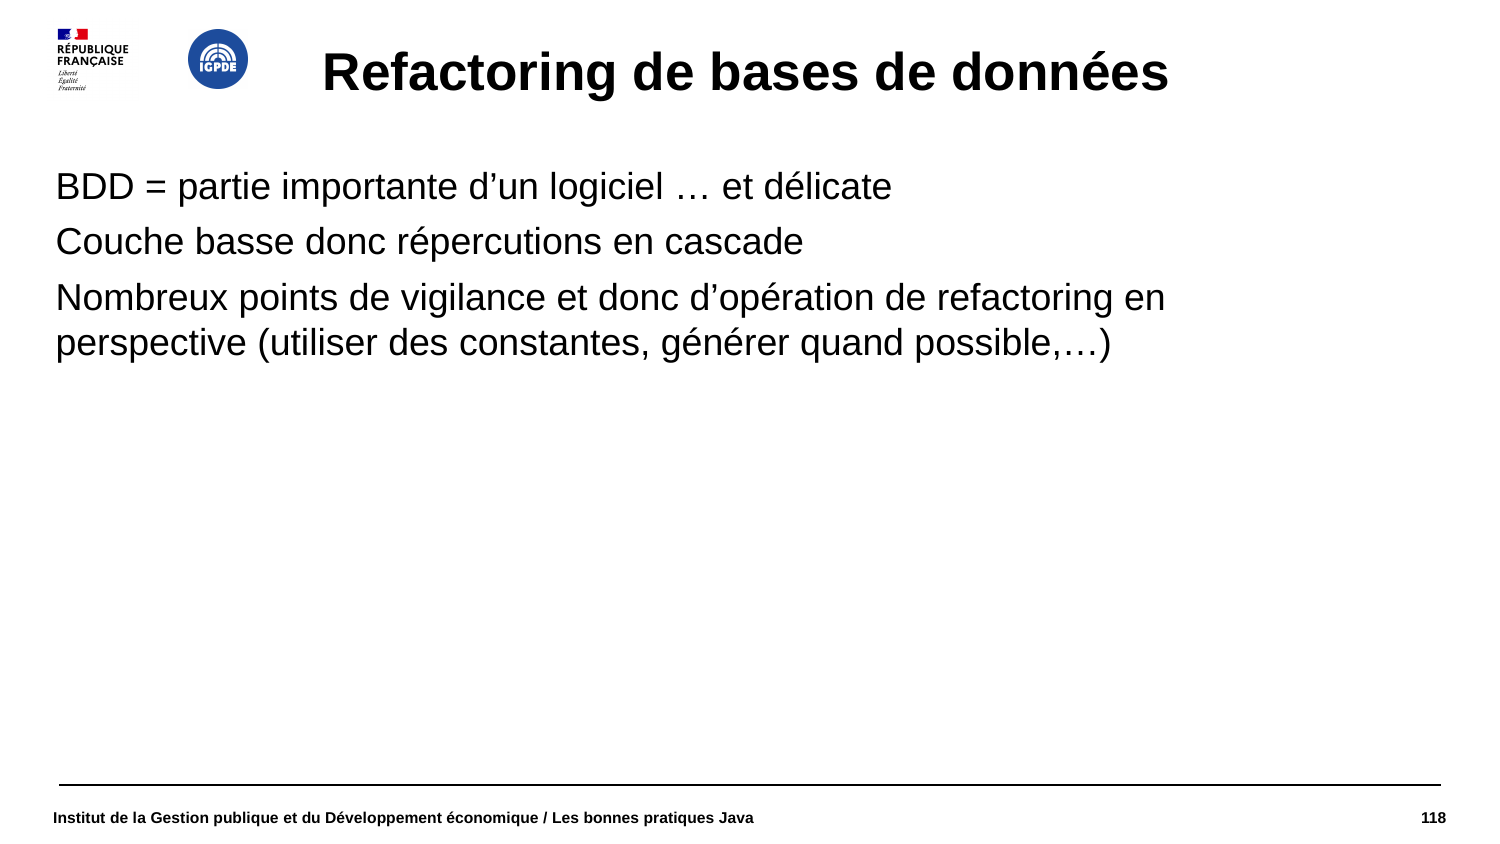

# Refactoring de bases de données
BDD = partie importante d’un logiciel … et délicate
Couche basse donc répercutions en cascade
Nombreux points de vigilance et donc d’opération de refactoring en perspective (utiliser des constantes, générer quand possible,…)

Institut de la Gestion publique et du Développement économique / Les bonnes pratiques Java
118